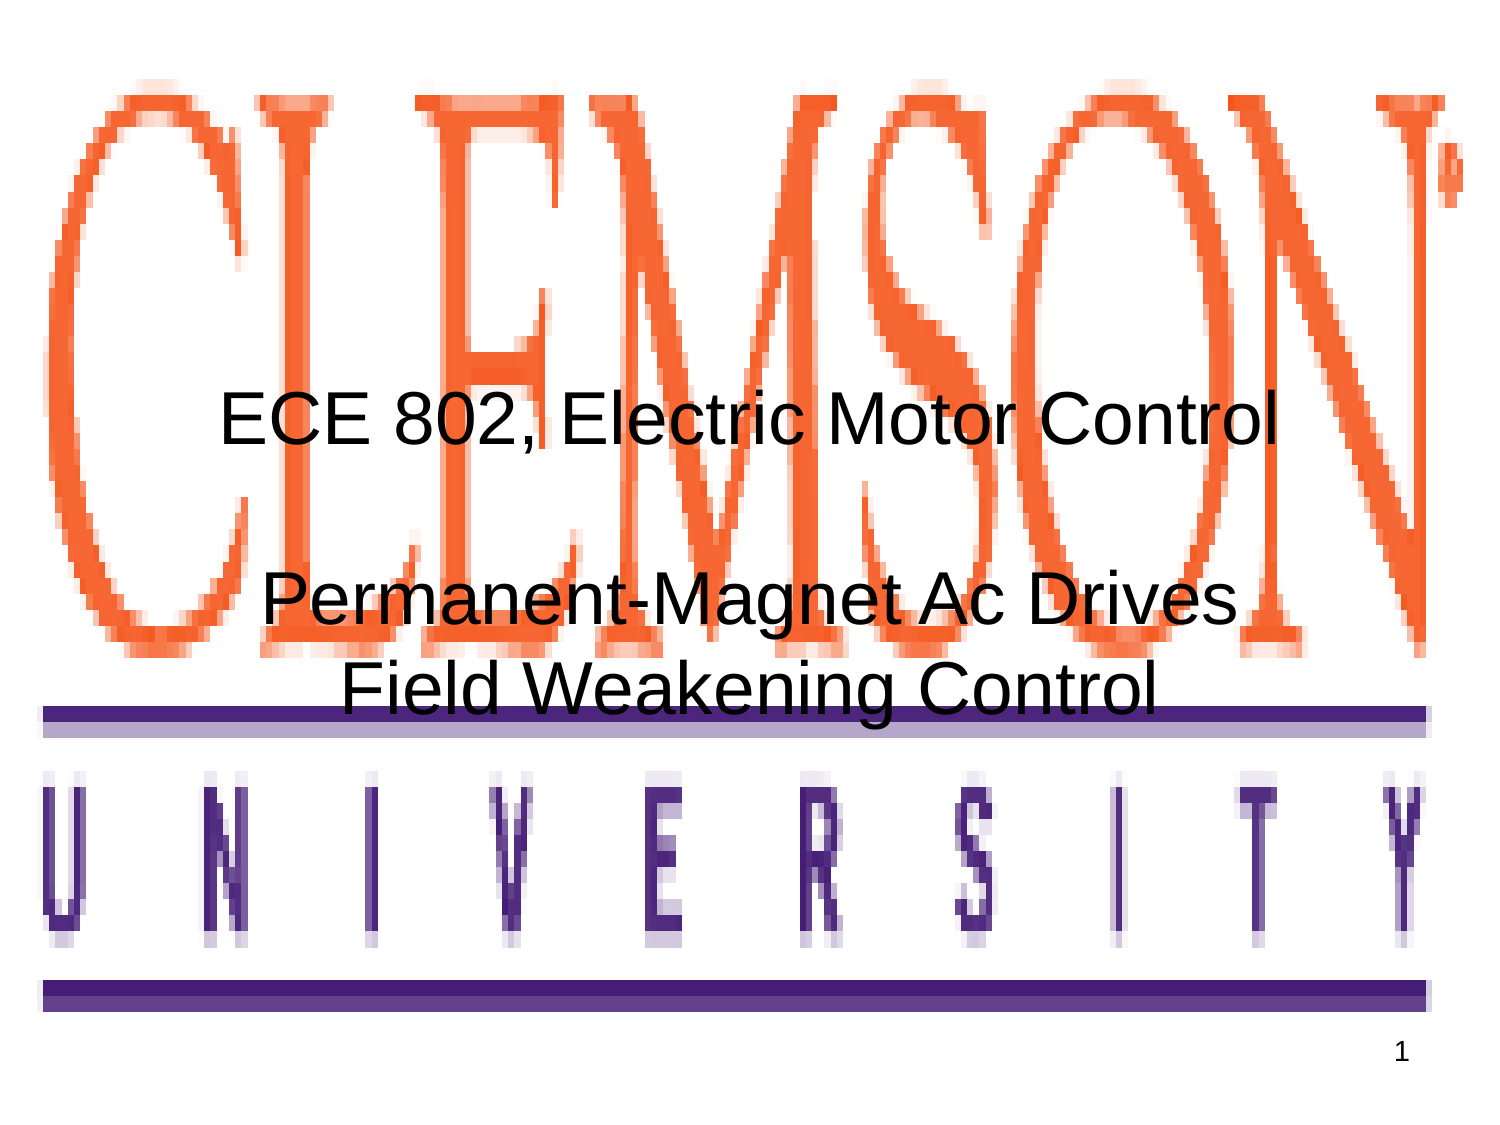

# ECE 802, Electric Motor Control Permanent-Magnet Ac Drives Field Weakening Control
1